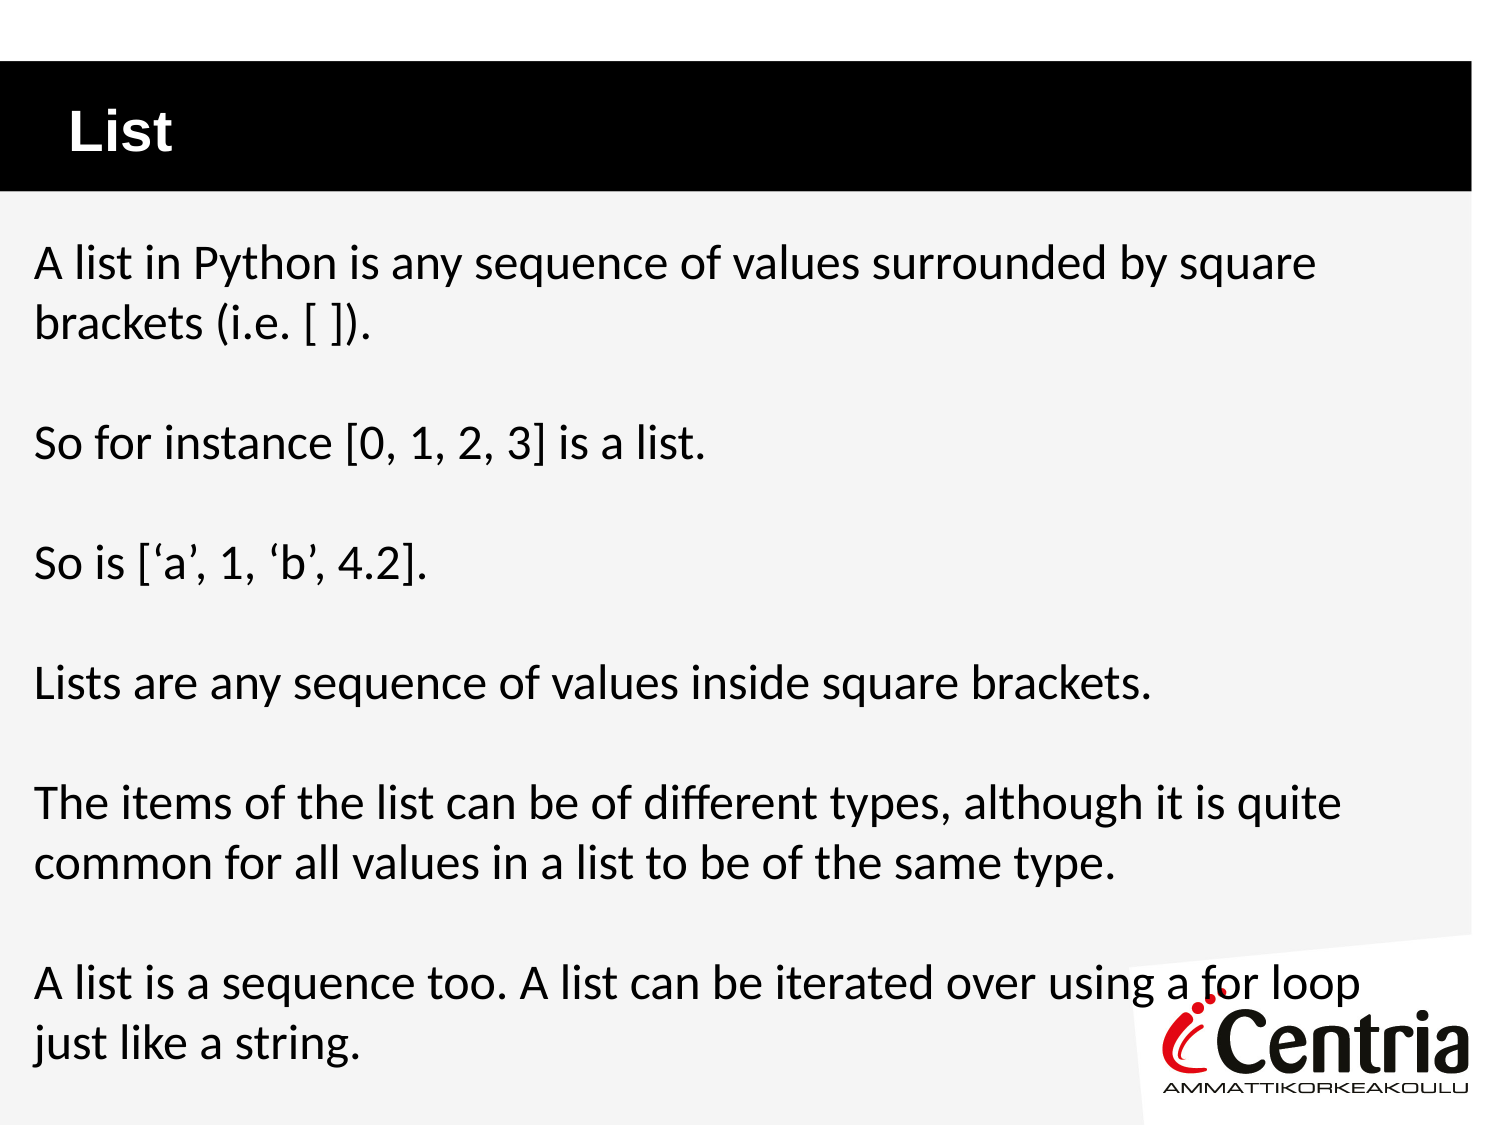

List
A list in Python is any sequence of values surrounded by square brackets (i.e. [ ]).

So for instance [0, 1, 2, 3] is a list.

So is [‘a’, 1, ‘b’, 4.2].

Lists are any sequence of values inside square brackets.

The items of the list can be of different types, although it is quite common for all values in a list to be of the same type.

A list is a sequence too. A list can be iterated over using a for loop just like a string.